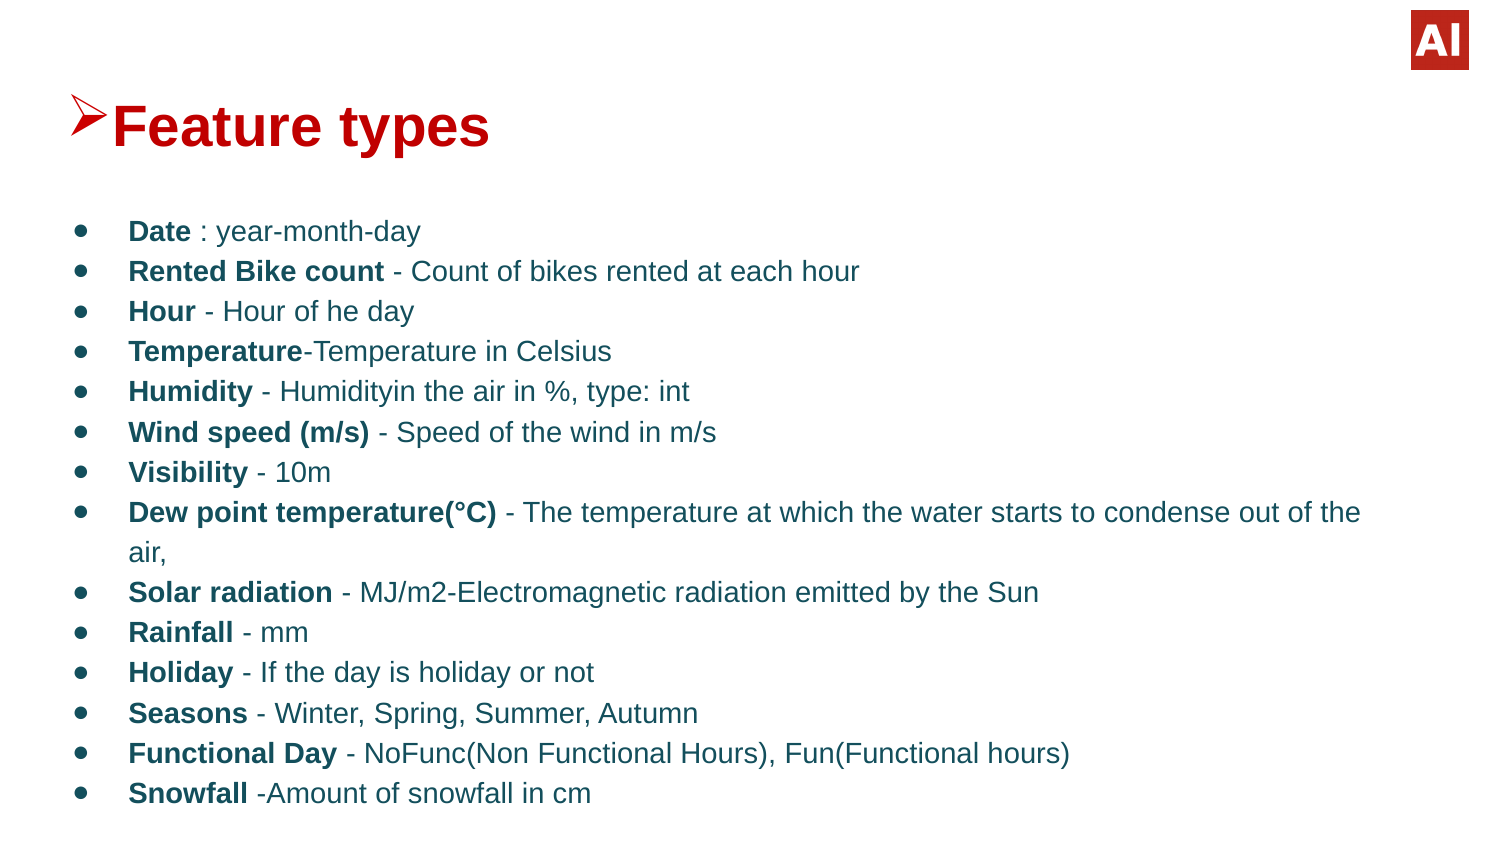

# Feature types
Date : year-month-day
Rented Bike count - Count of bikes rented at each hour
Hour - Hour of he day
Temperature-Temperature in Celsius
Humidity - Humidityin the air in %, type: int
Wind speed (m/s) - Speed of the wind in m/s
Visibility - 10m
Dew point temperature(°C) - The temperature at which the water starts to condense out of the air,
Solar radiation - MJ/m2-Electromagnetic radiation emitted by the Sun
Rainfall - mm
Holiday - If the day is holiday or not
Seasons - Winter, Spring, Summer, Autumn
Functional Day - NoFunc(Non Functional Hours), Fun(Functional hours)
Snowfall -Amount of snowfall in cm